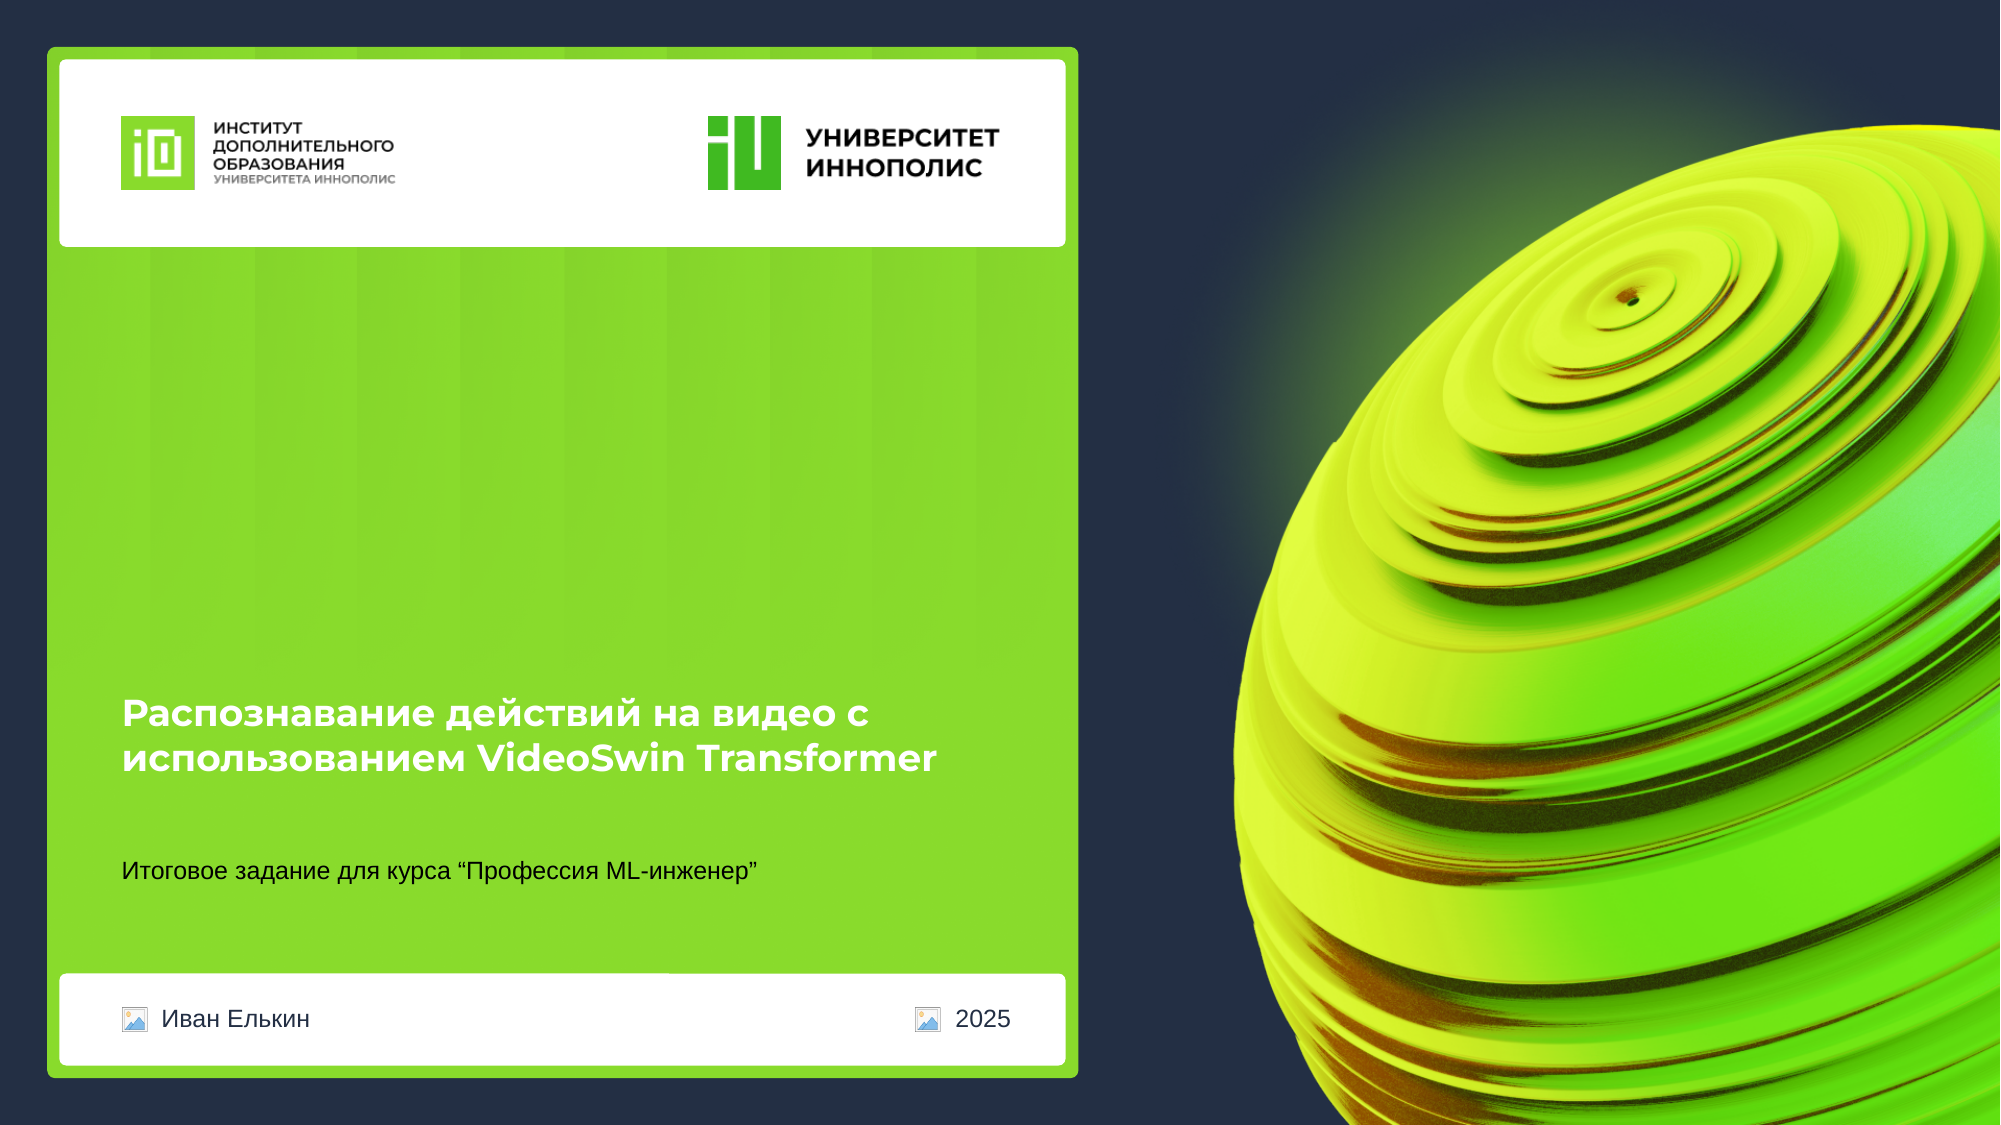

# Распознавание действий на видео с использованием VideoSwin Transformer
Итоговое задание для курса “Профессия ML-инженер”
Иван Елькин
2025